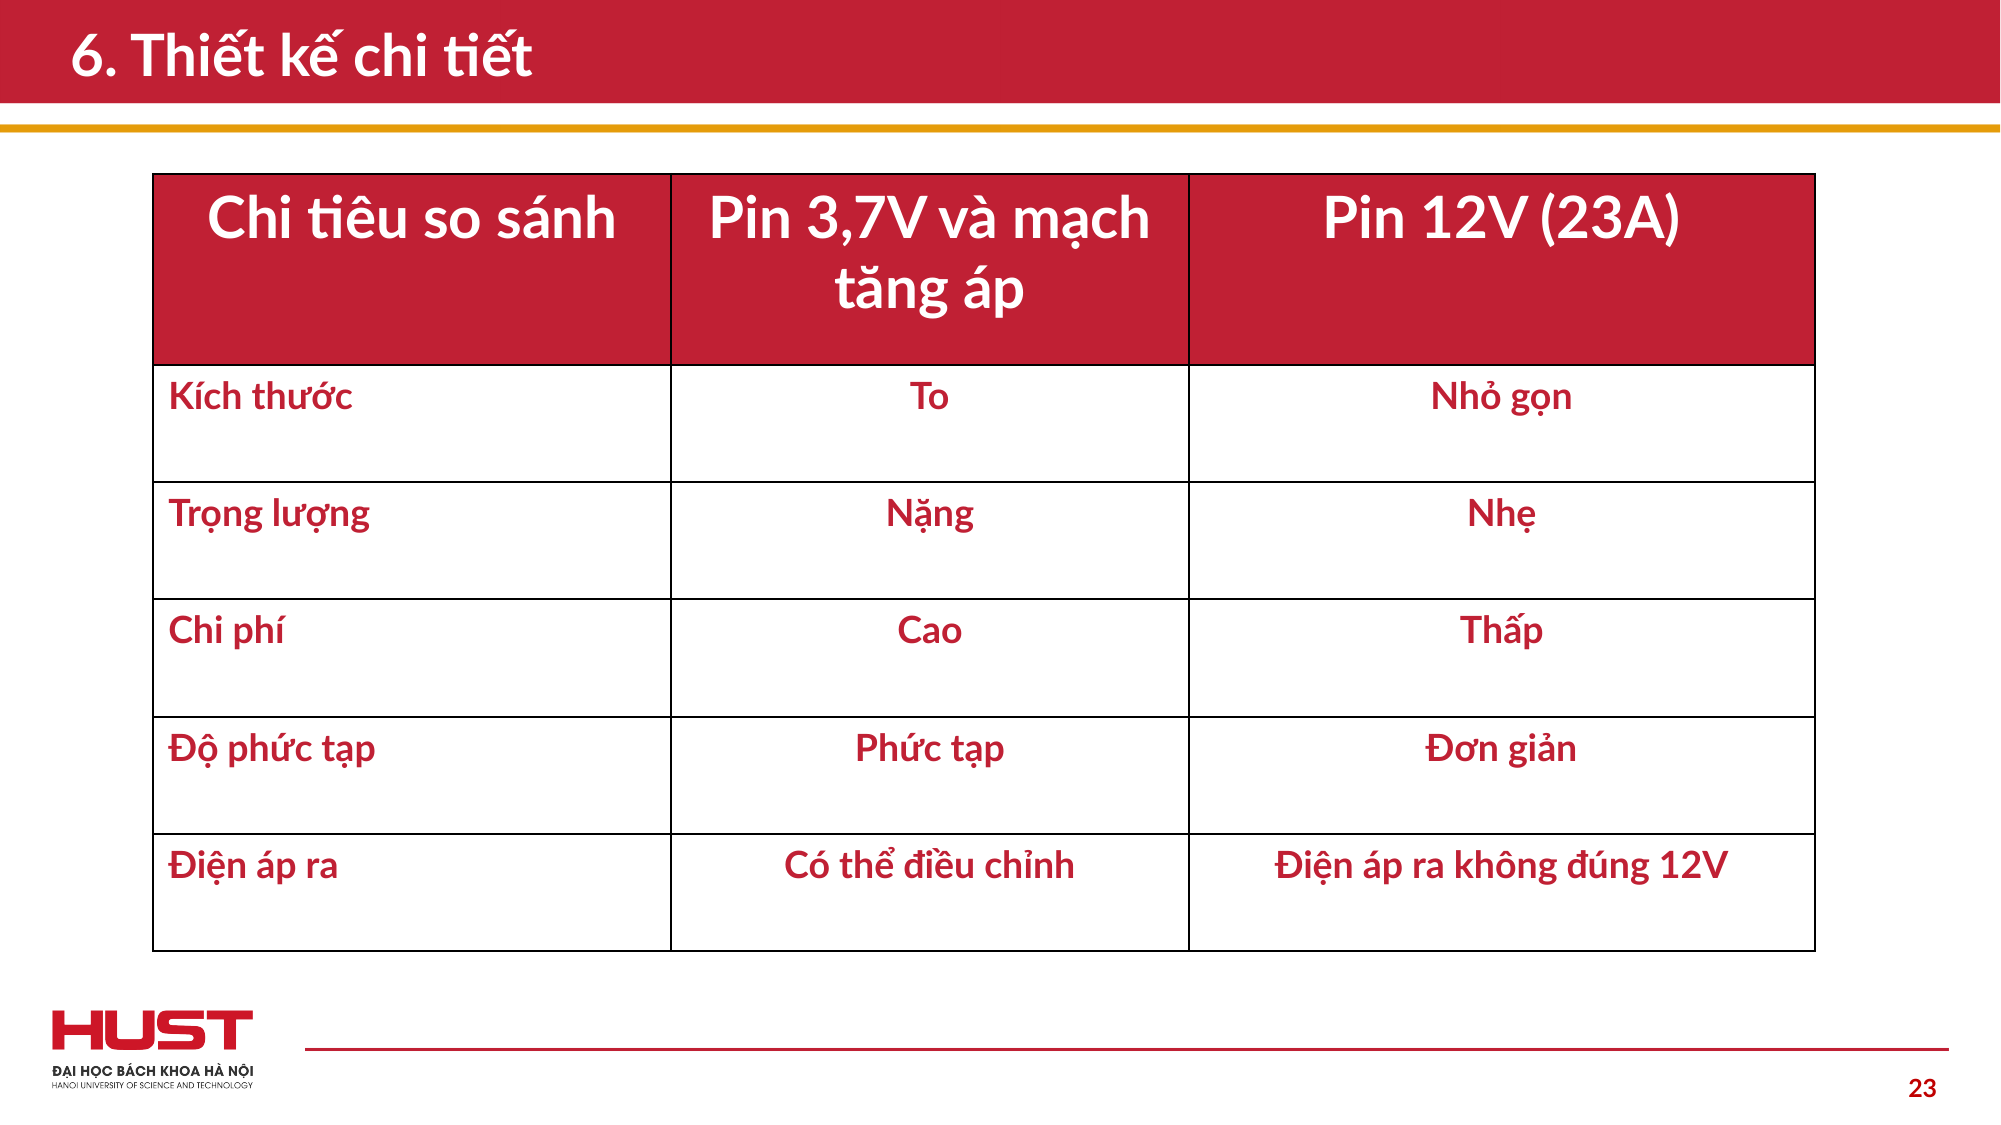

# 6. Thiết kế chi tiết
| Chi tiêu so sánh | Pin 3,7V và mạch tăng áp | Pin 12V (23A) |
| --- | --- | --- |
| Kích thước | To | Nhỏ gọn |
| Trọng lượng | Nặng | Nhẹ |
| Chi phí | Cao | Thấp |
| Độ phức tạp | Phức tạp | Đơn giản |
| Điện áp ra | Có thể điều chỉnh | Điện áp ra không đúng 12V |
23